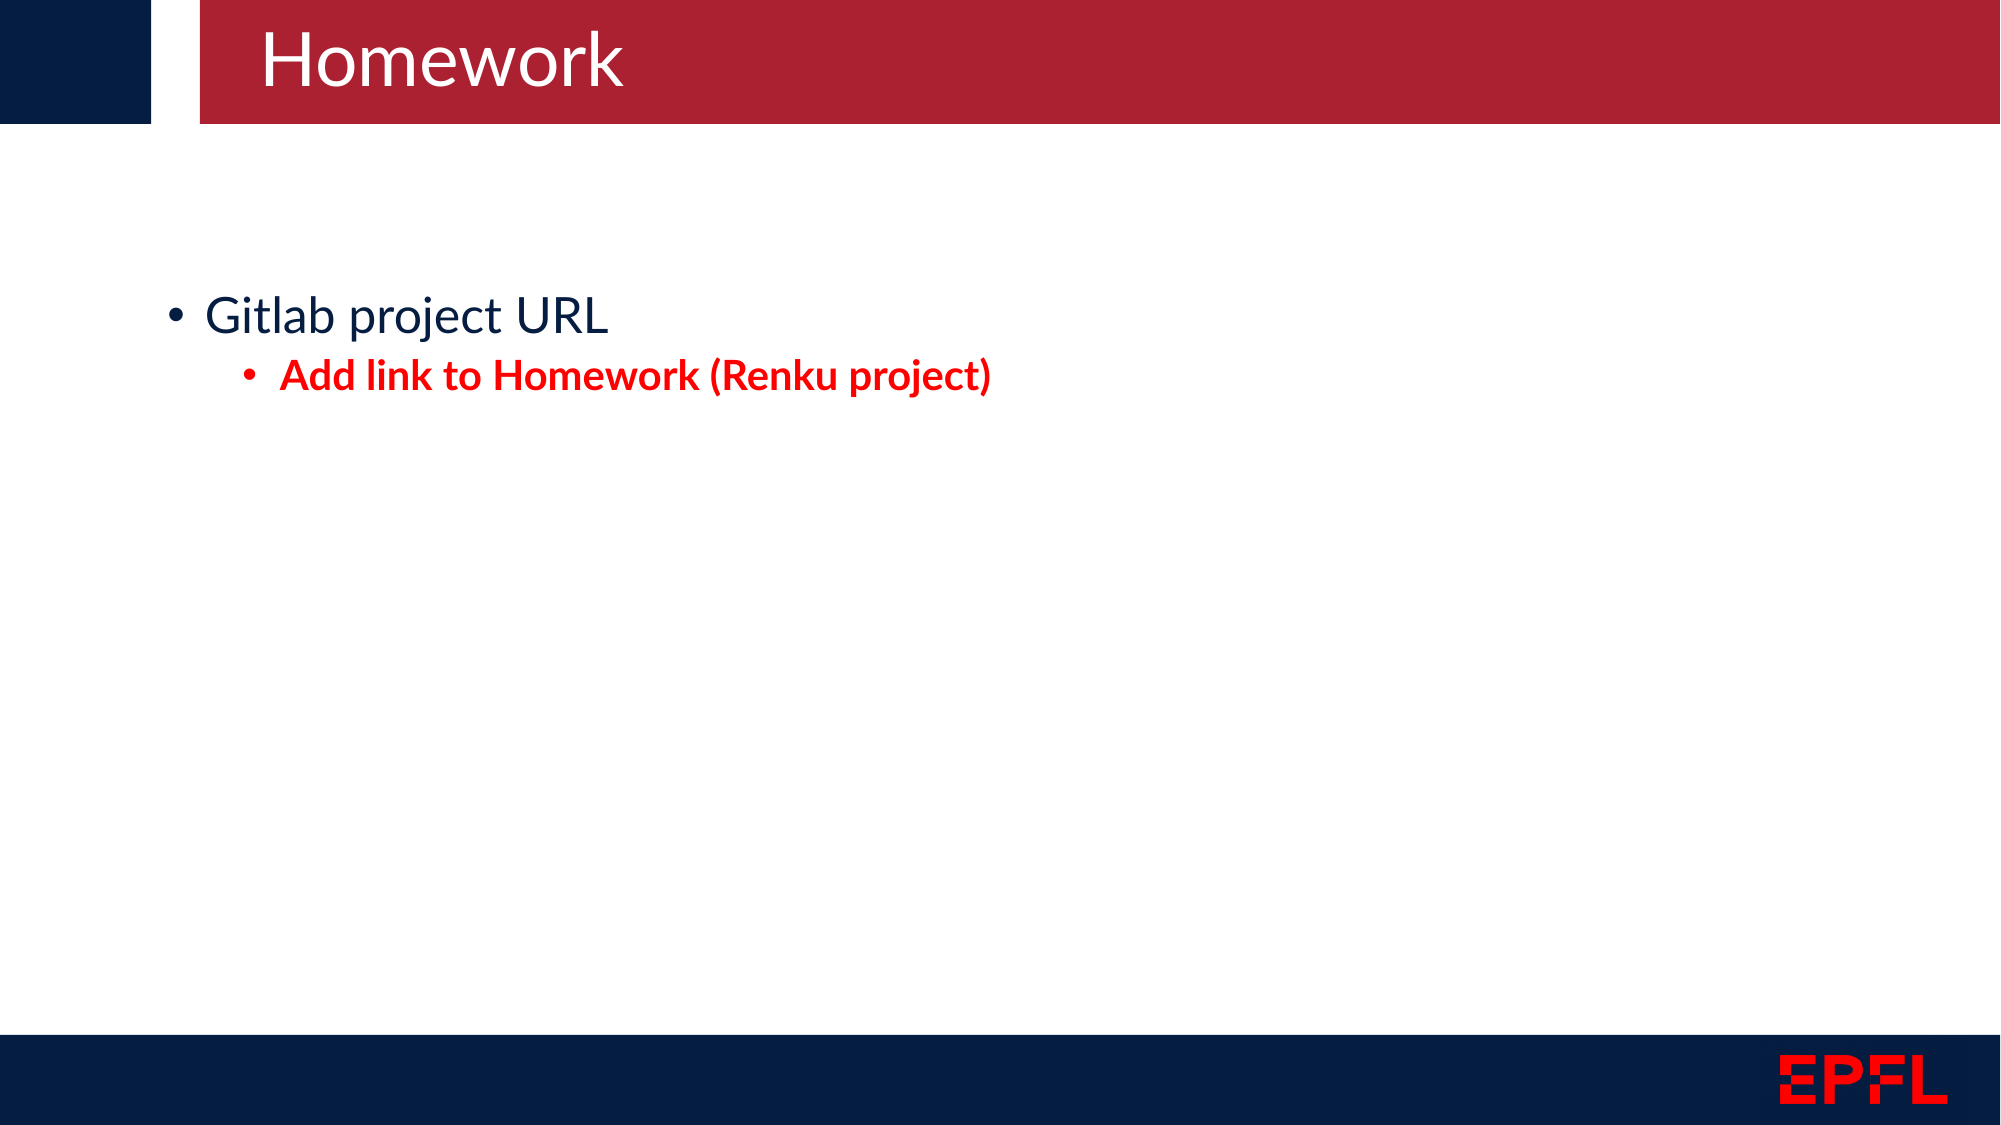

# Homework

Gitlab project URL
Add link to Homework (Renku project)